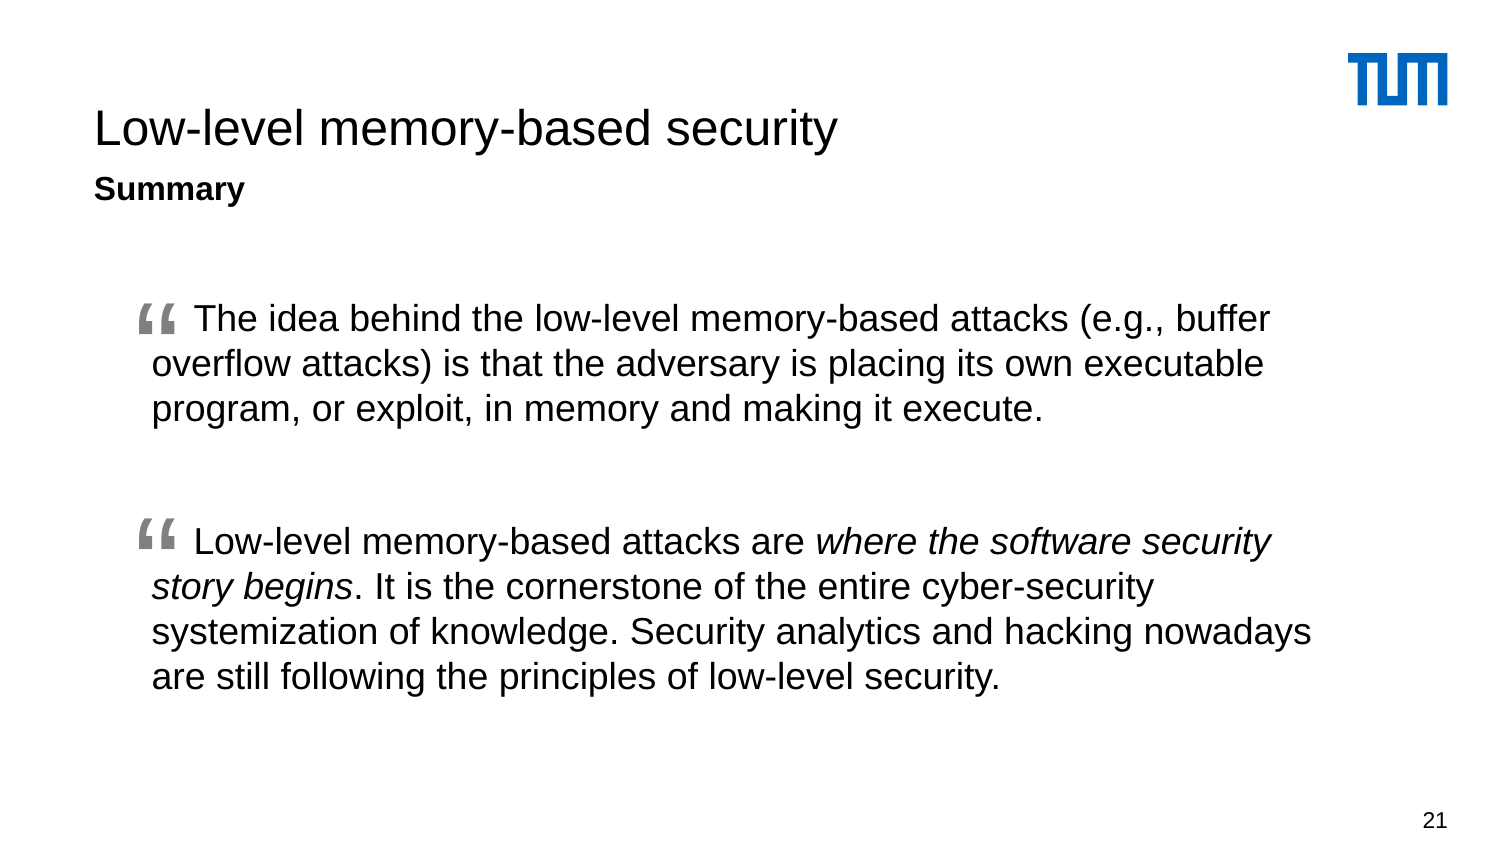

# Low-level memory-based security
Summary

    The idea behind the low-level memory-based attacks (e.g., buffer overflow attacks) is that the adversary is placing its own executable program, or exploit, in memory and making it execute.
“
“
    Low-level memory-based attacks are where the software security story begins. It is the cornerstone of the entire cyber-security systemization of knowledge. Security analytics and hacking nowadays are still following the principles of low-level security.
21